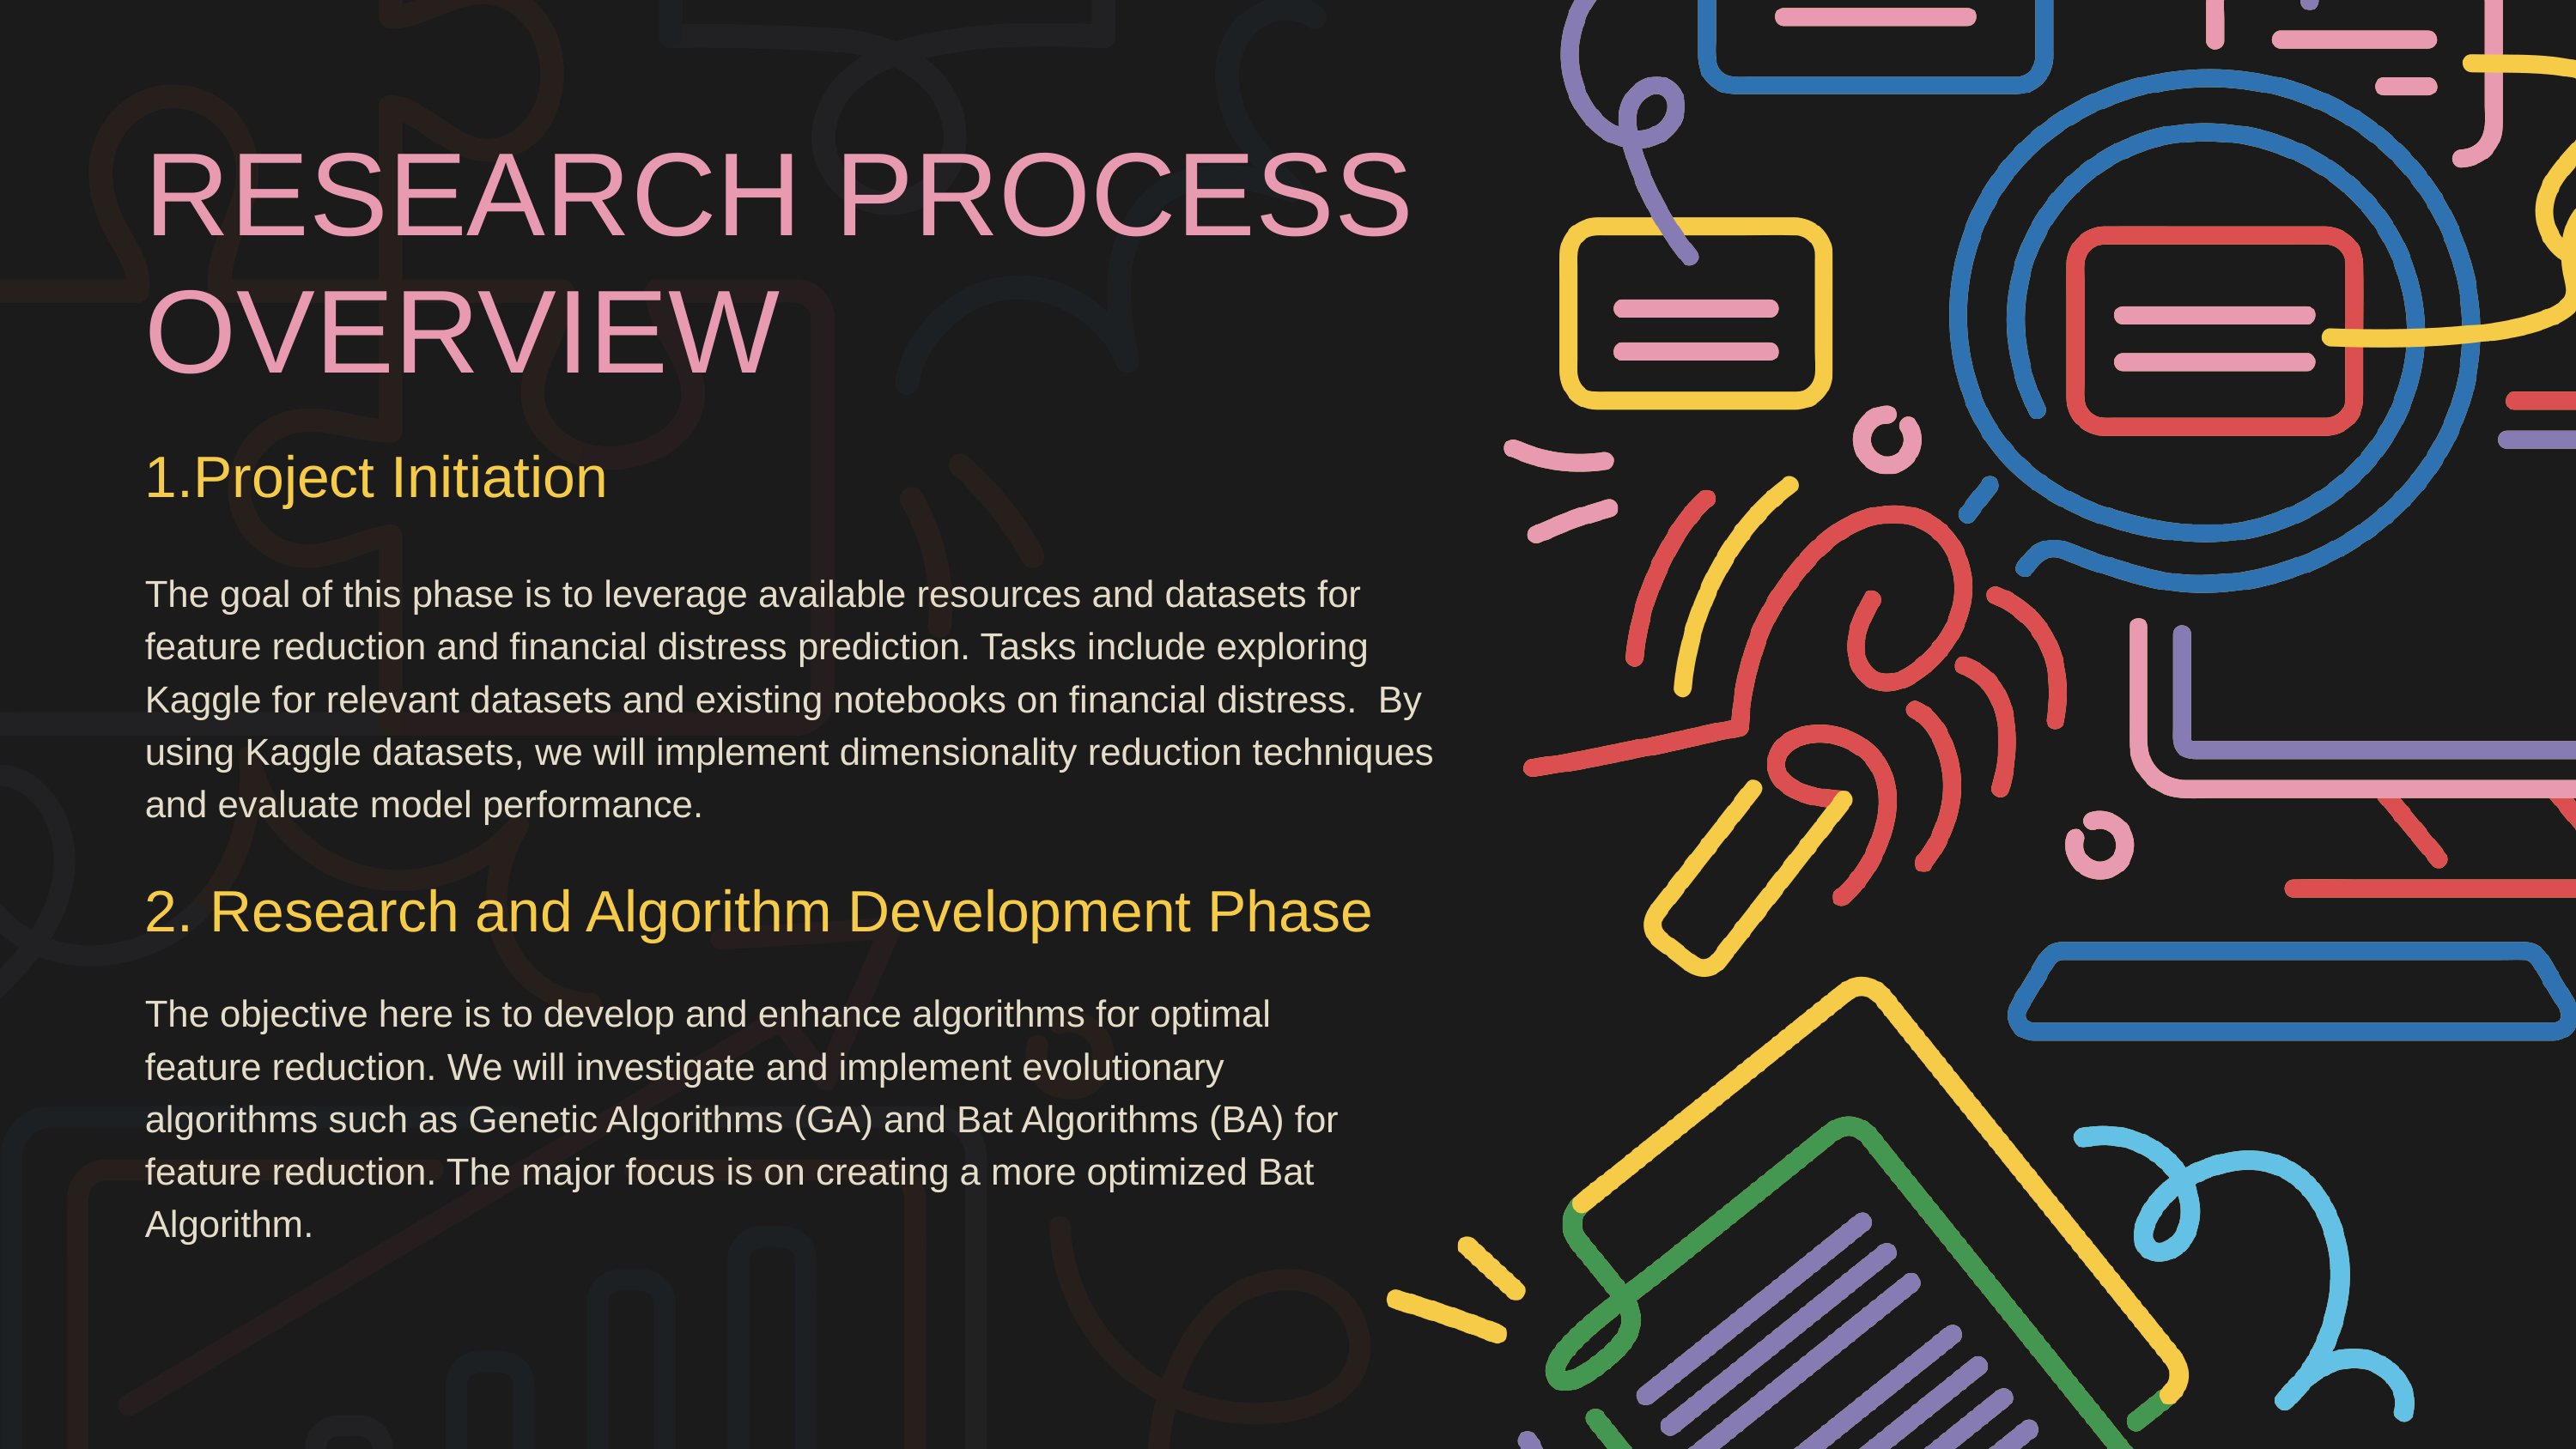

RESEARCH PROCESS OVERVIEW
1.Project Initiation
The goal of this phase is to leverage available resources and datasets for feature reduction and financial distress prediction. Tasks include exploring Kaggle for relevant datasets and existing notebooks on financial distress.  By using Kaggle datasets, we will implement dimensionality reduction techniques and evaluate model performance.

2. Research and Algorithm Development Phase

The objective here is to develop and enhance algorithms for optimal feature reduction. We will investigate and implement evolutionary algorithms such as Genetic Algorithms (GA) and Bat Algorithms (BA) for feature reduction. The major focus is on creating a more optimized Bat Algorithm.